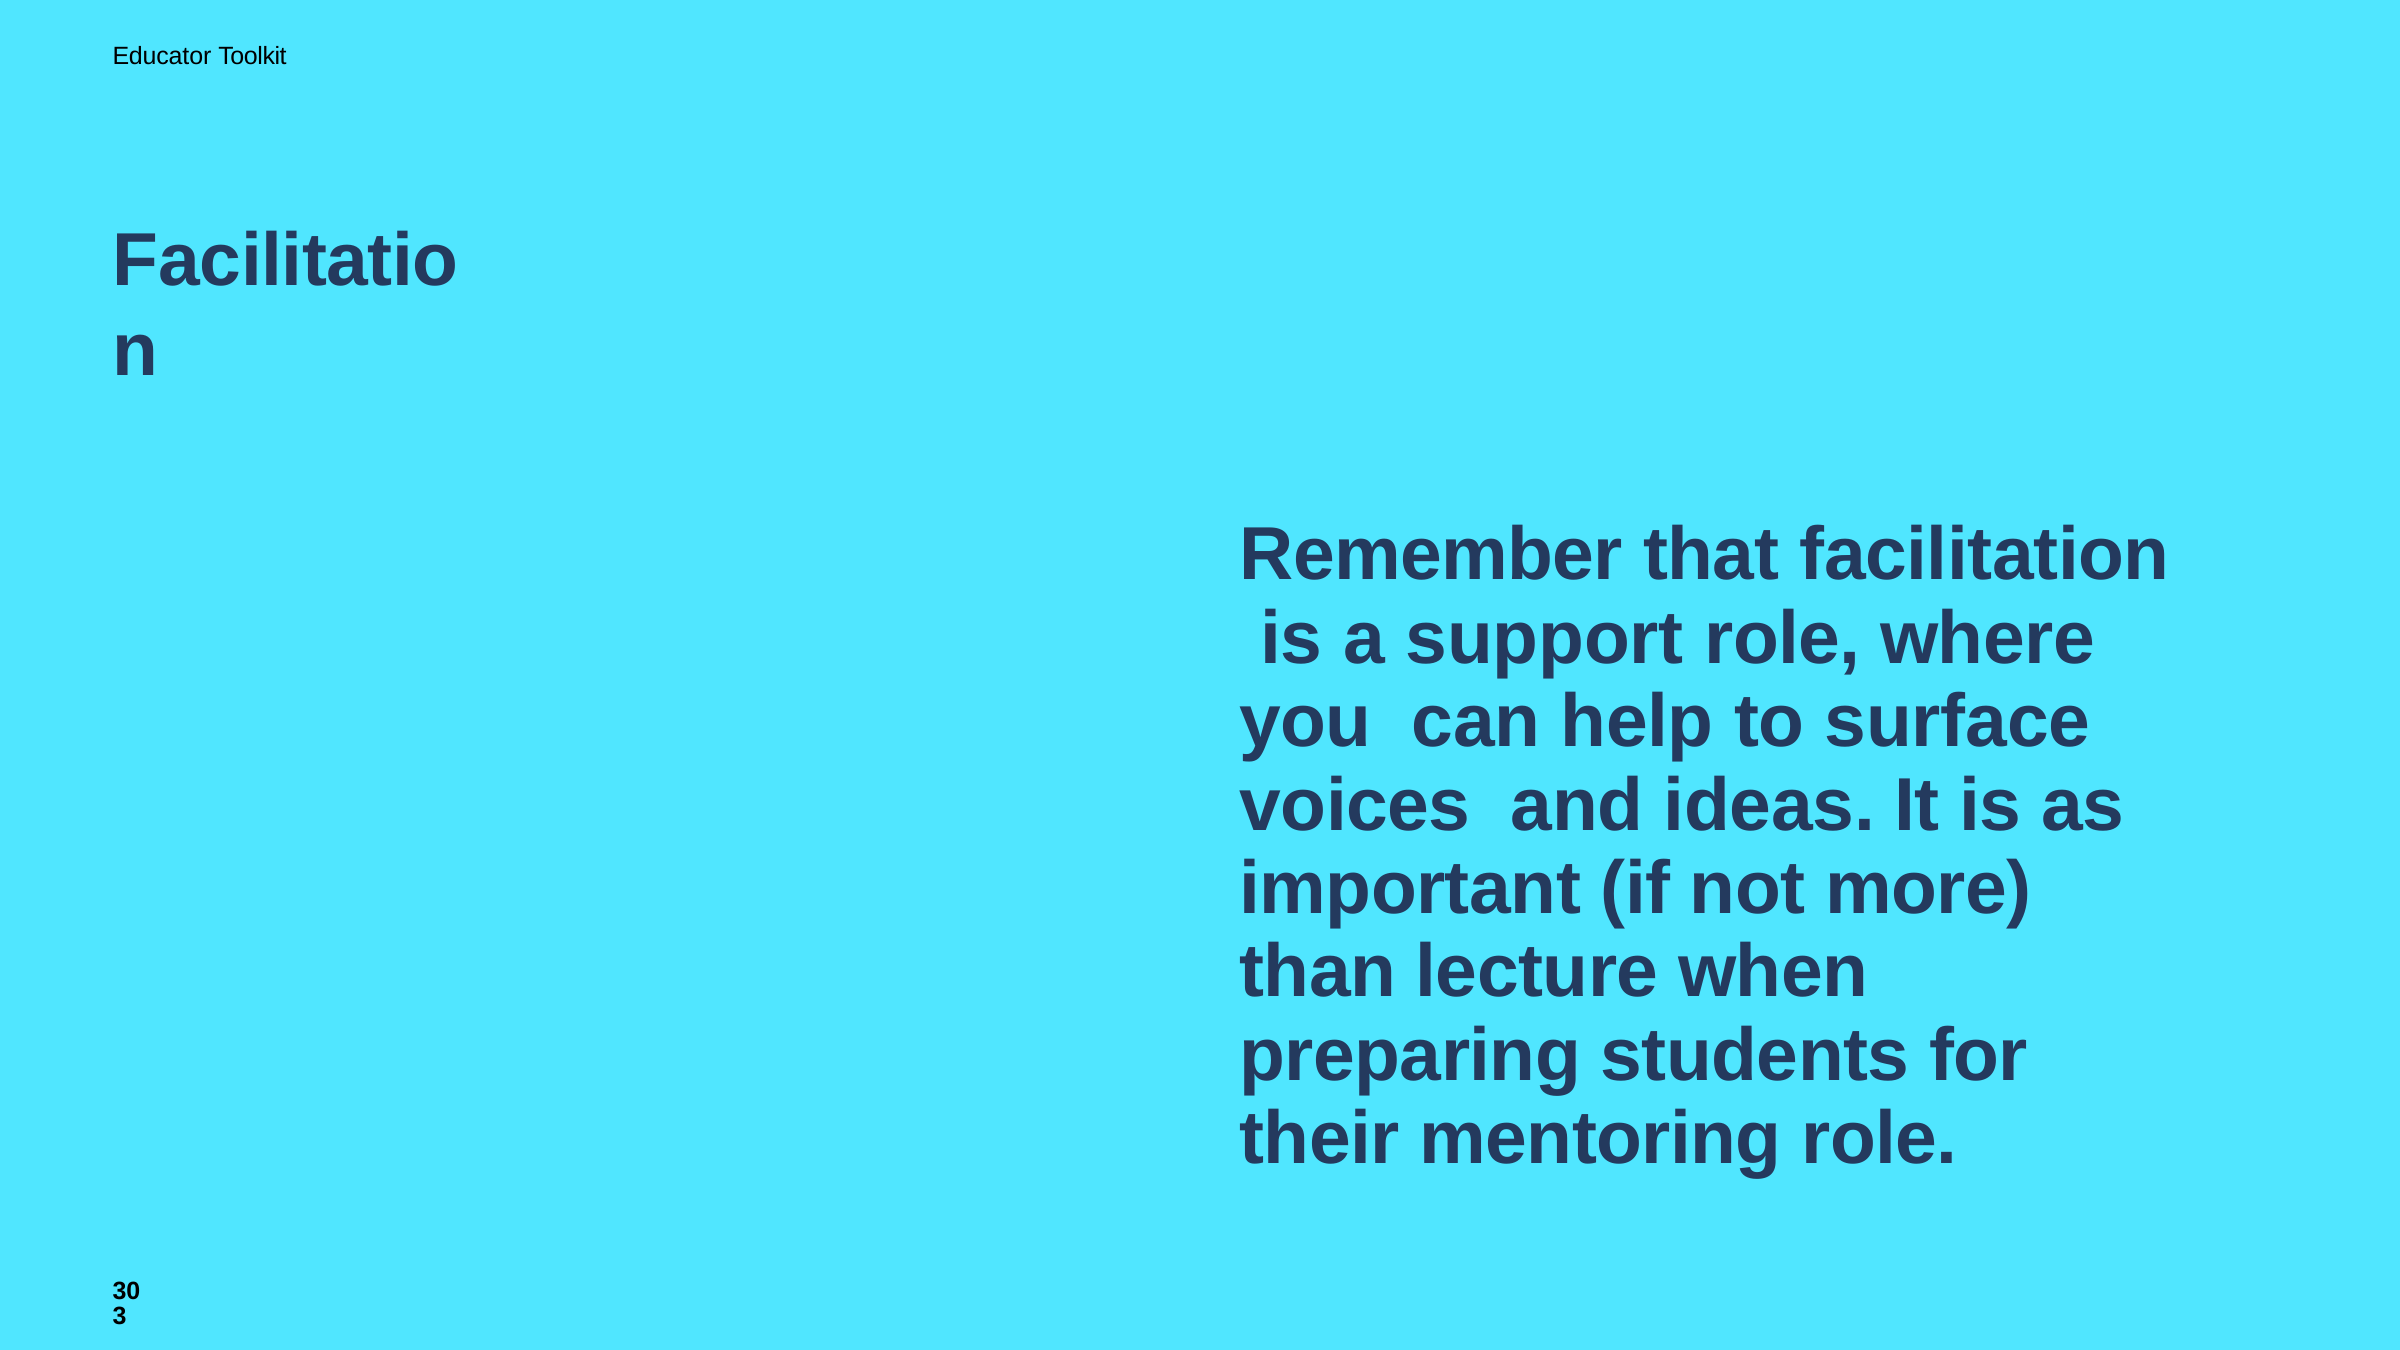

Educator Toolkit
# Facilitation
Remember that facilitation  is a support role, where you  can help to surface voices  and ideas. It is as important (if not more) than lecture when preparing students for their mentoring role.
303